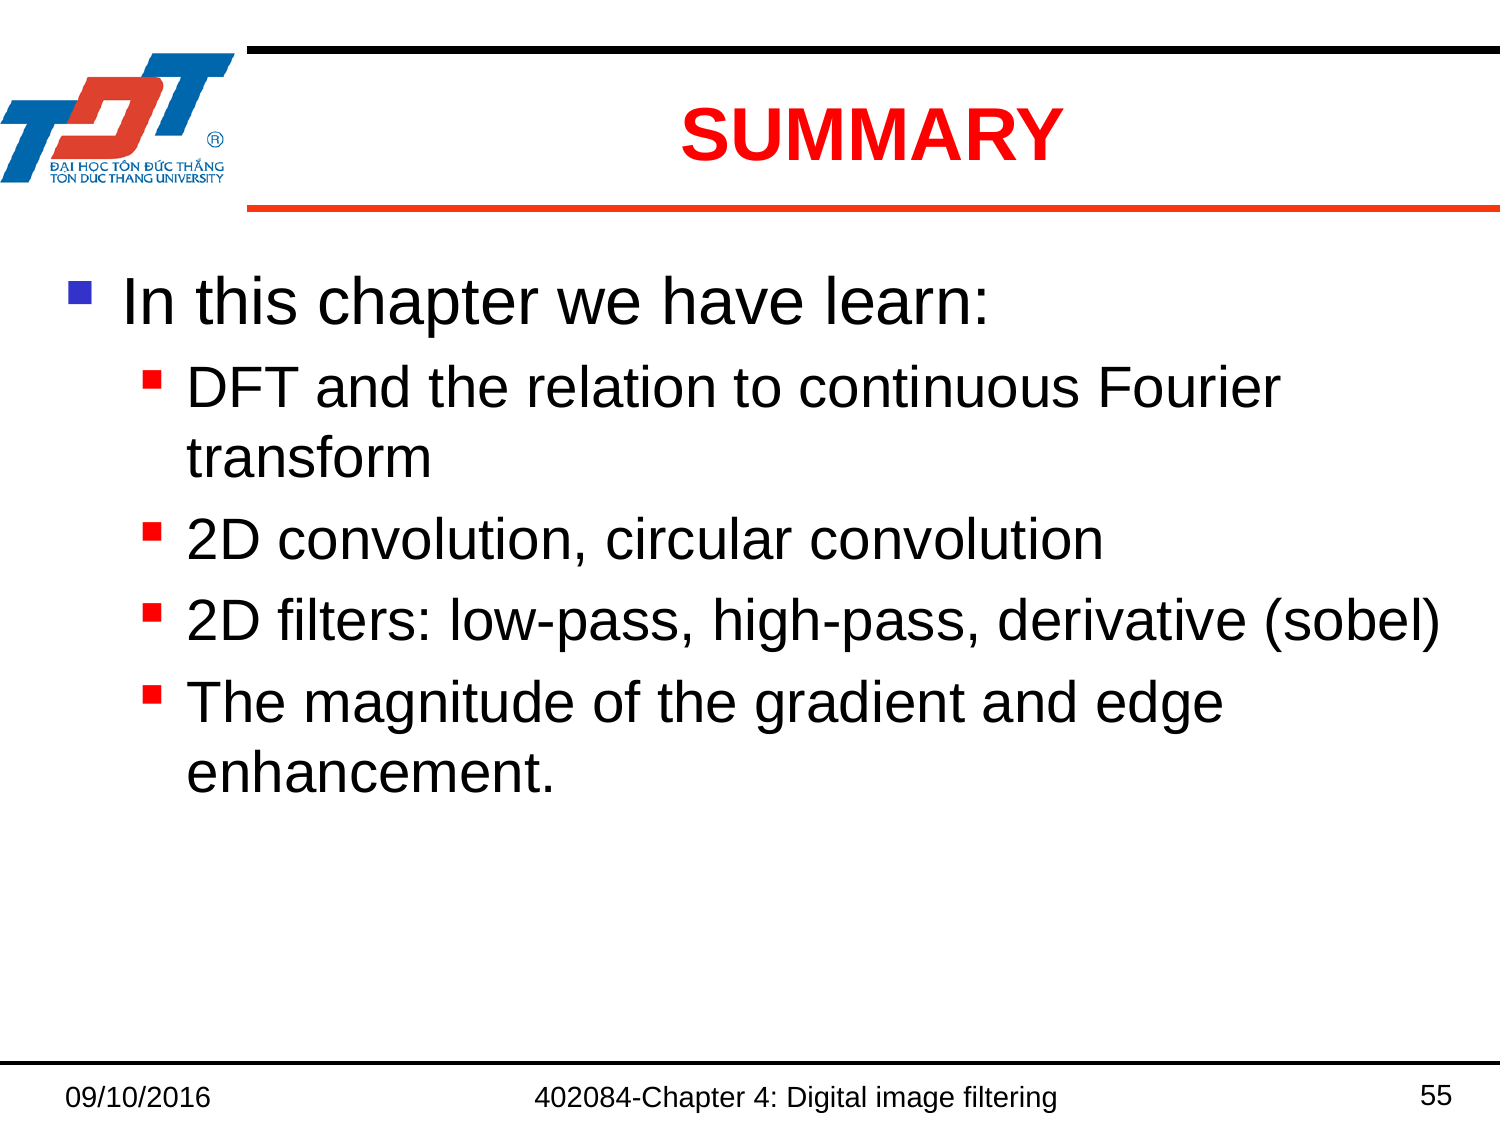

# SUMMARY
In this chapter we have learn:
DFT and the relation to continuous Fourier transform
2D convolution, circular convolution
2D filters: low-pass, high-pass, derivative (sobel)
The magnitude of the gradient and edge enhancement.

55
09/10/2016
402084-Chapter 4: Digital image filtering